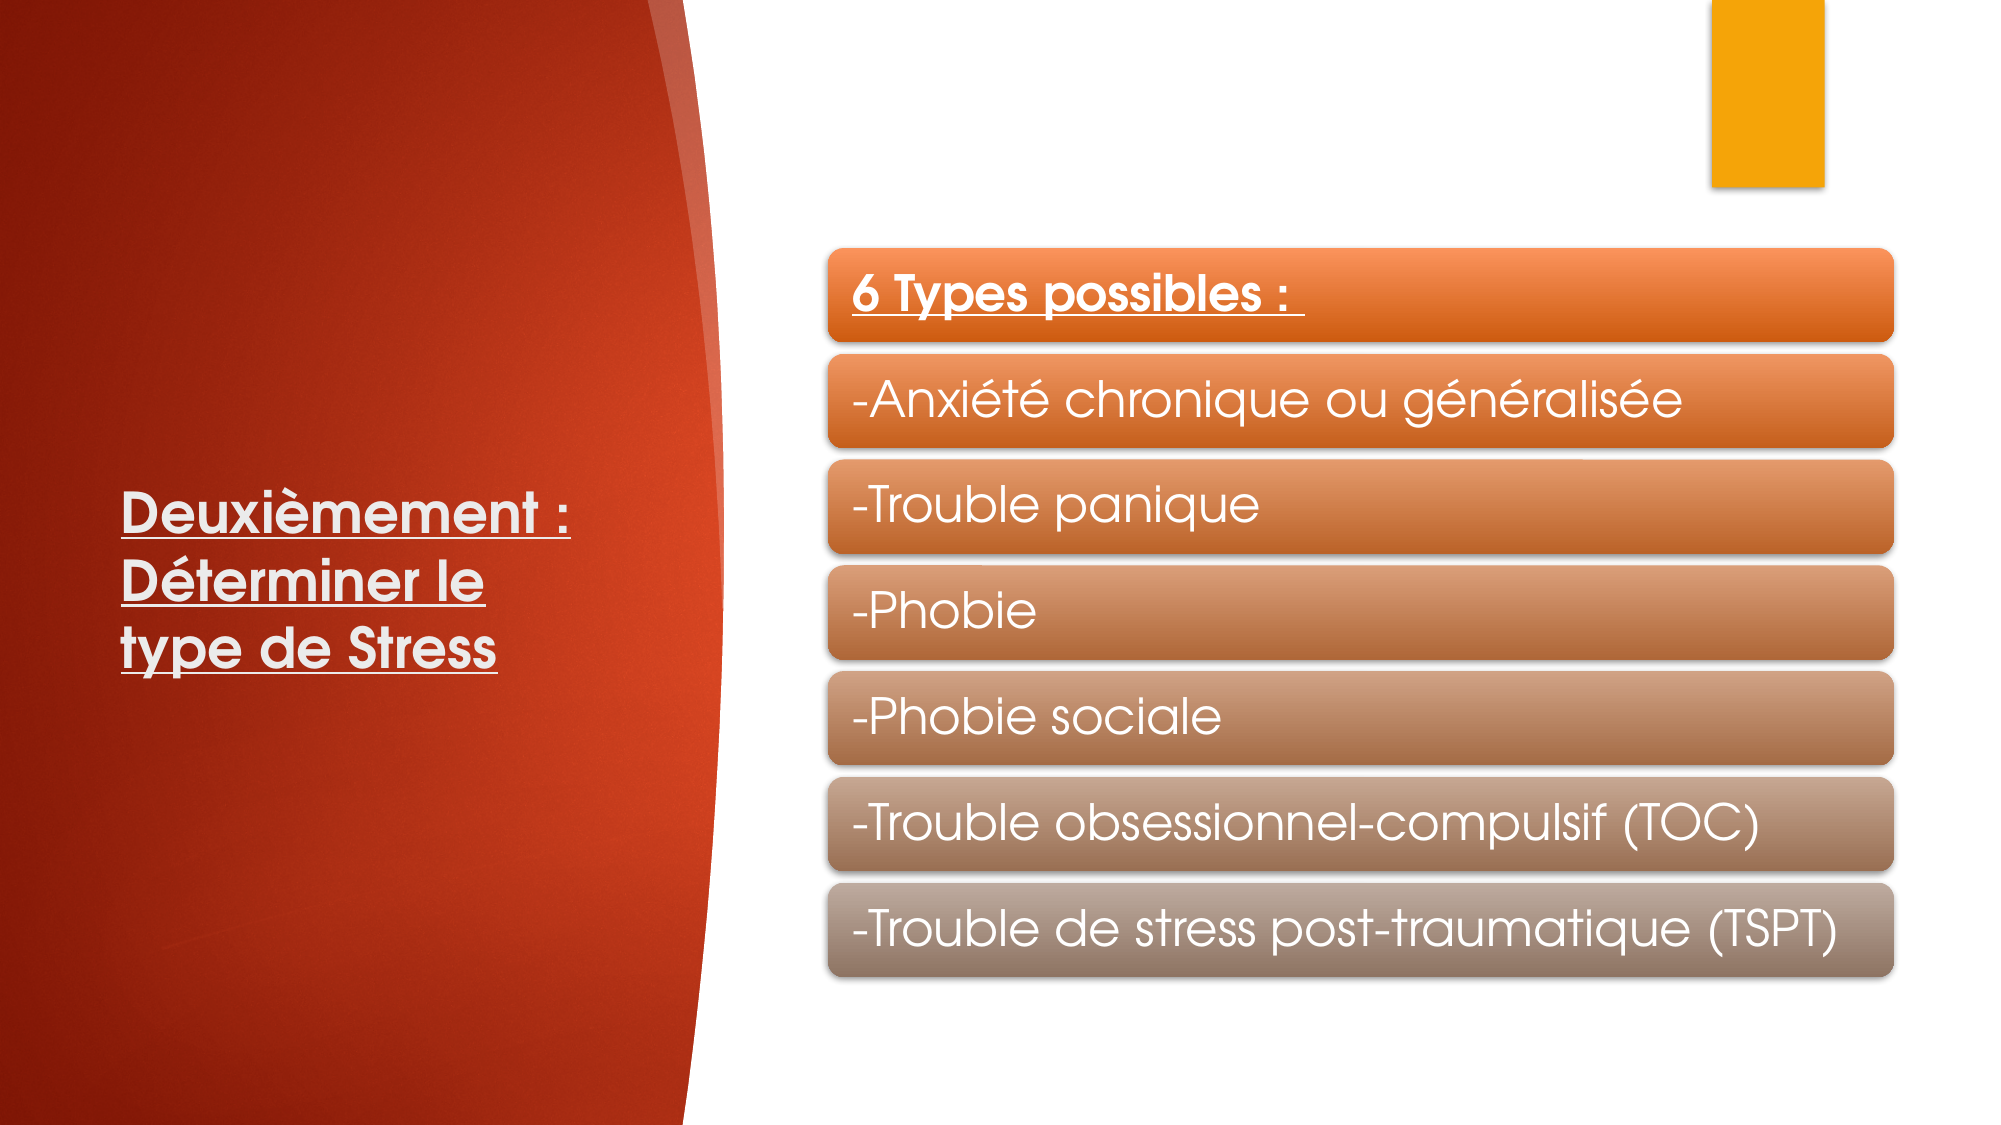

# Deuxièmement : Déterminer le type de Stress
6 Types possibles :
-Anxiété chronique ou généralisée
-Trouble panique
-Phobie
-Phobie sociale
-Trouble obsessionnel-compulsif (TOC)
-Trouble de stress post-traumatique (TSPT)